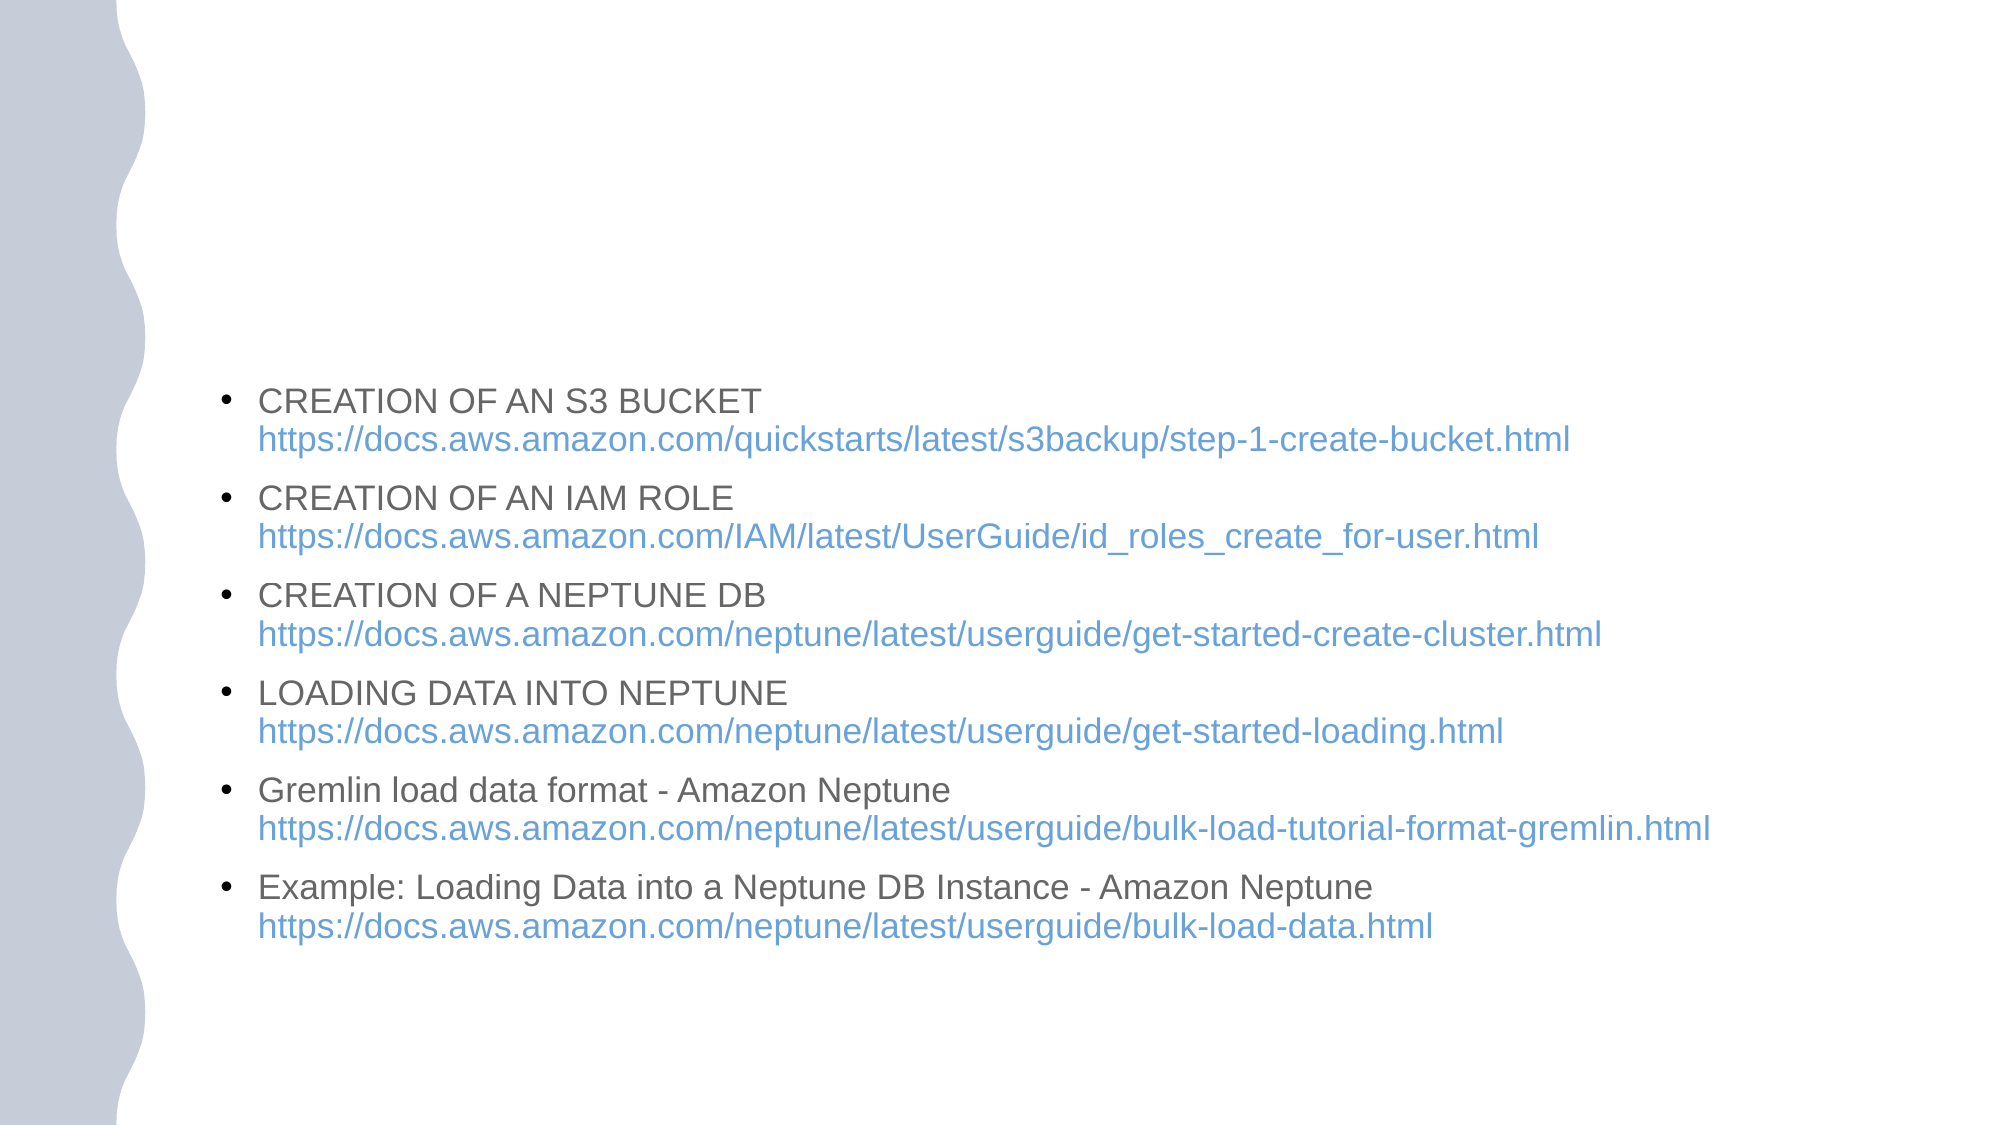

CREATION OF AN S3 BUCKET https://docs.aws.amazon.com/quickstarts/latest/s3backup/step-1-create-bucket.html
CREATION OF AN IAM ROLE https://docs.aws.amazon.com/IAM/latest/UserGuide/id_roles_create_for-user.html
CREATION OF A NEPTUNE DB https://docs.aws.amazon.com/neptune/latest/userguide/get-started-create-cluster.html
LOADING DATA INTO NEPTUNE https://docs.aws.amazon.com/neptune/latest/userguide/get-started-loading.html
Gremlin load data format - Amazon Neptune https://docs.aws.amazon.com/neptune/latest/userguide/bulk-load-tutorial-format-gremlin.html
Example: Loading Data into a Neptune DB Instance - Amazon Neptune https://docs.aws.amazon.com/neptune/latest/userguide/bulk-load-data.html